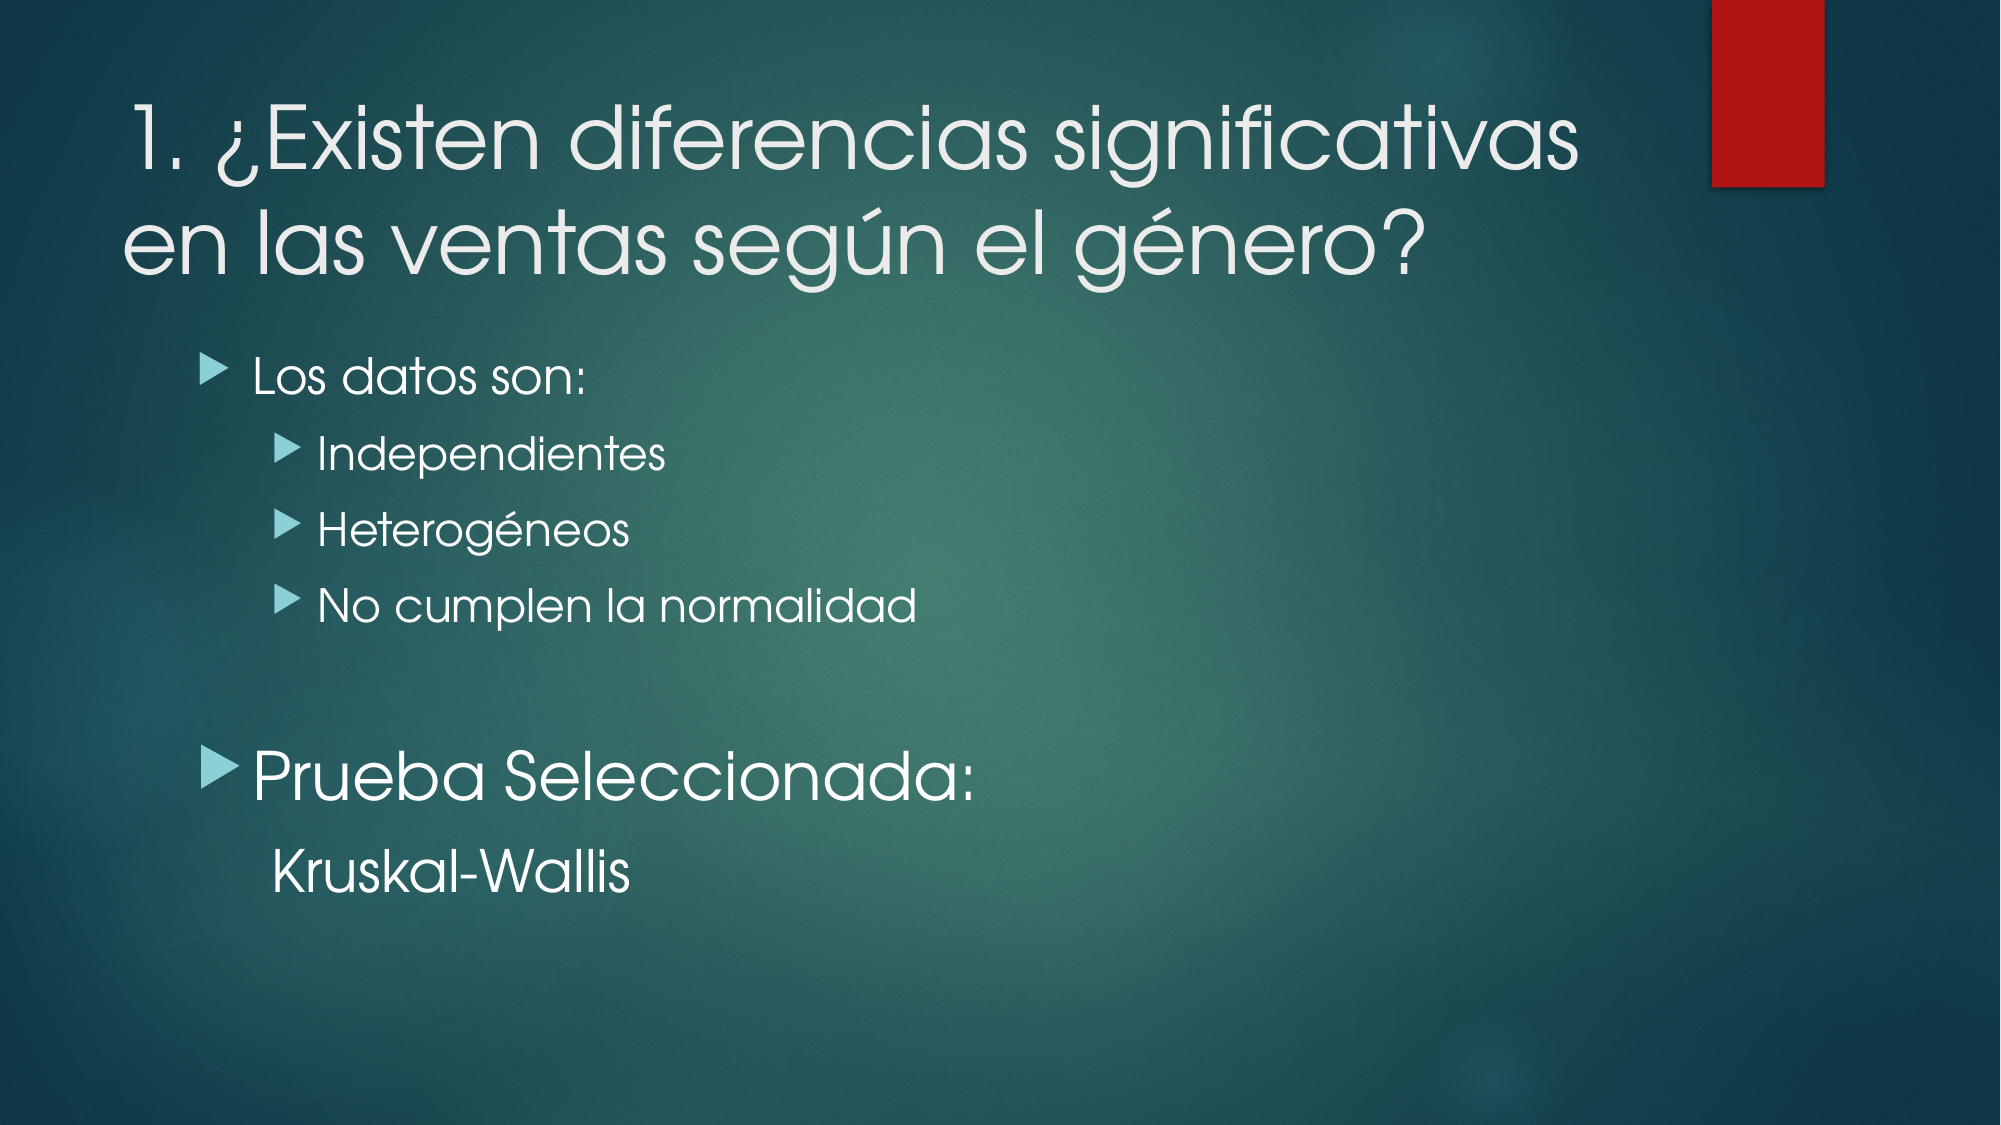

# 1. ¿Existen diferencias significativas en las ventas según el género?
Los datos son:
Independientes
Heterogéneos
No cumplen la normalidad

Prueba Seleccionada:
Kruskal-Wallis